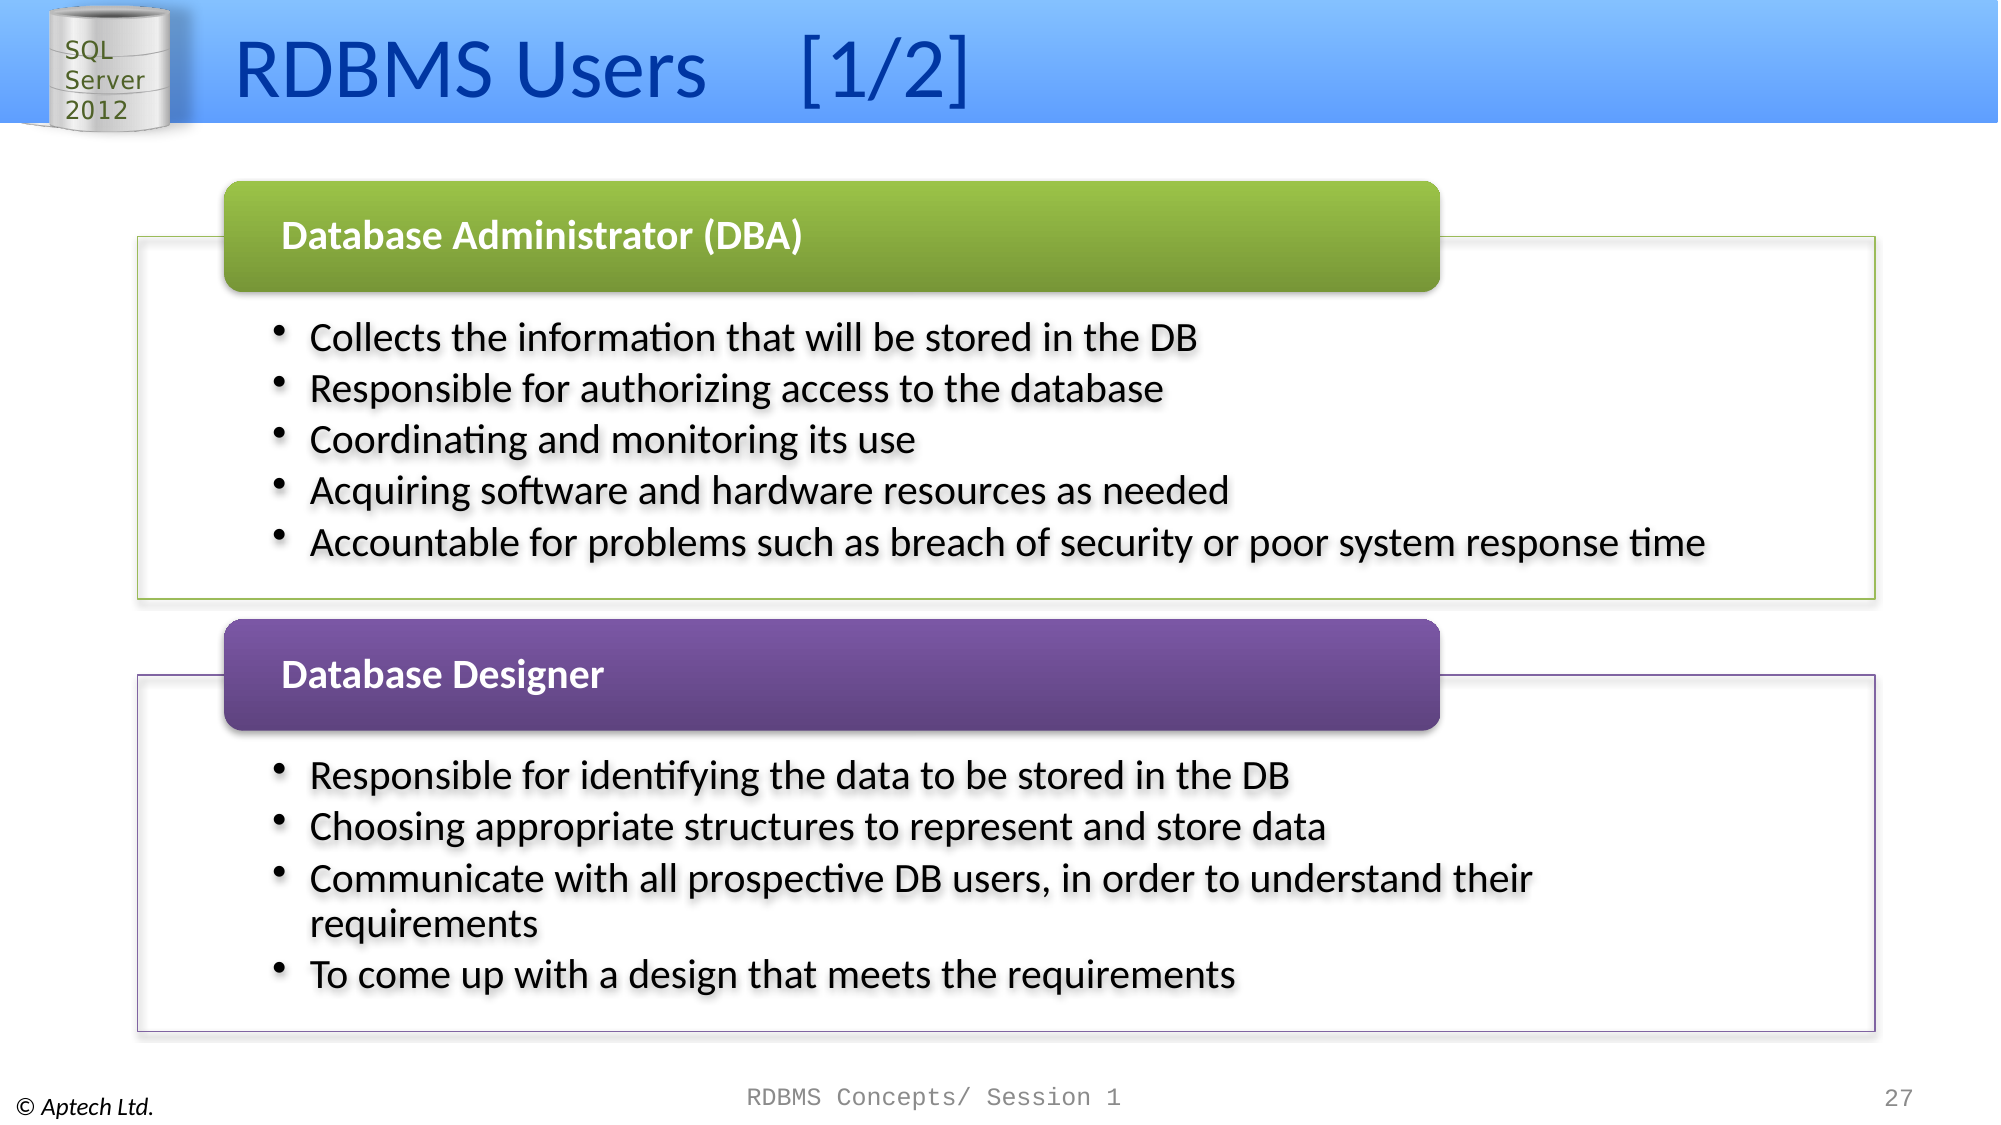

# RDBMS Users 	[1/2]
Collects the information that will be stored in the DB
Responsible for authorizing access to the database
Coordinating and monitoring its use
Acquiring software and hardware resources as needed
Accountable for problems such as breach of security or poor system response time
Database Administrator (DBA)
Responsible for identifying the data to be stored in the DB
Choosing appropriate structures to represent and store data
Communicate with all prospective DB users, in order to understand their requirements
To come up with a design that meets the requirements
Database Designer
RDBMS Concepts/ Session 1
27